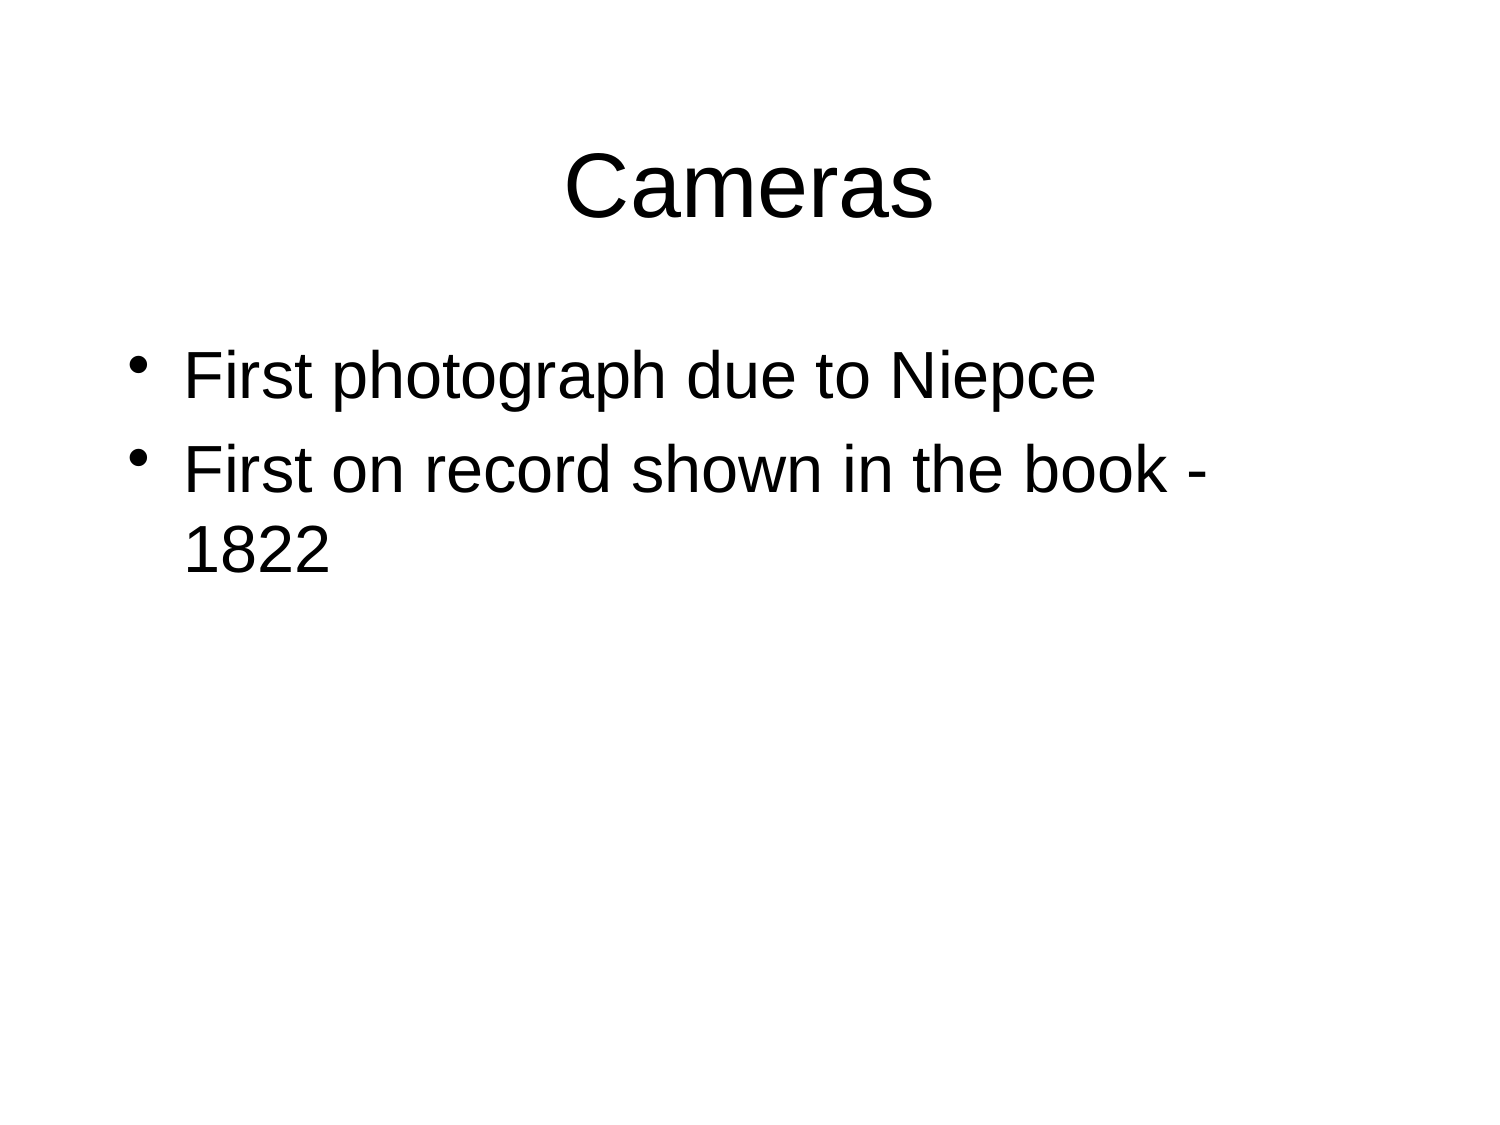

# Cameras
First photograph due to Niepce
First on record shown in the book - 1822